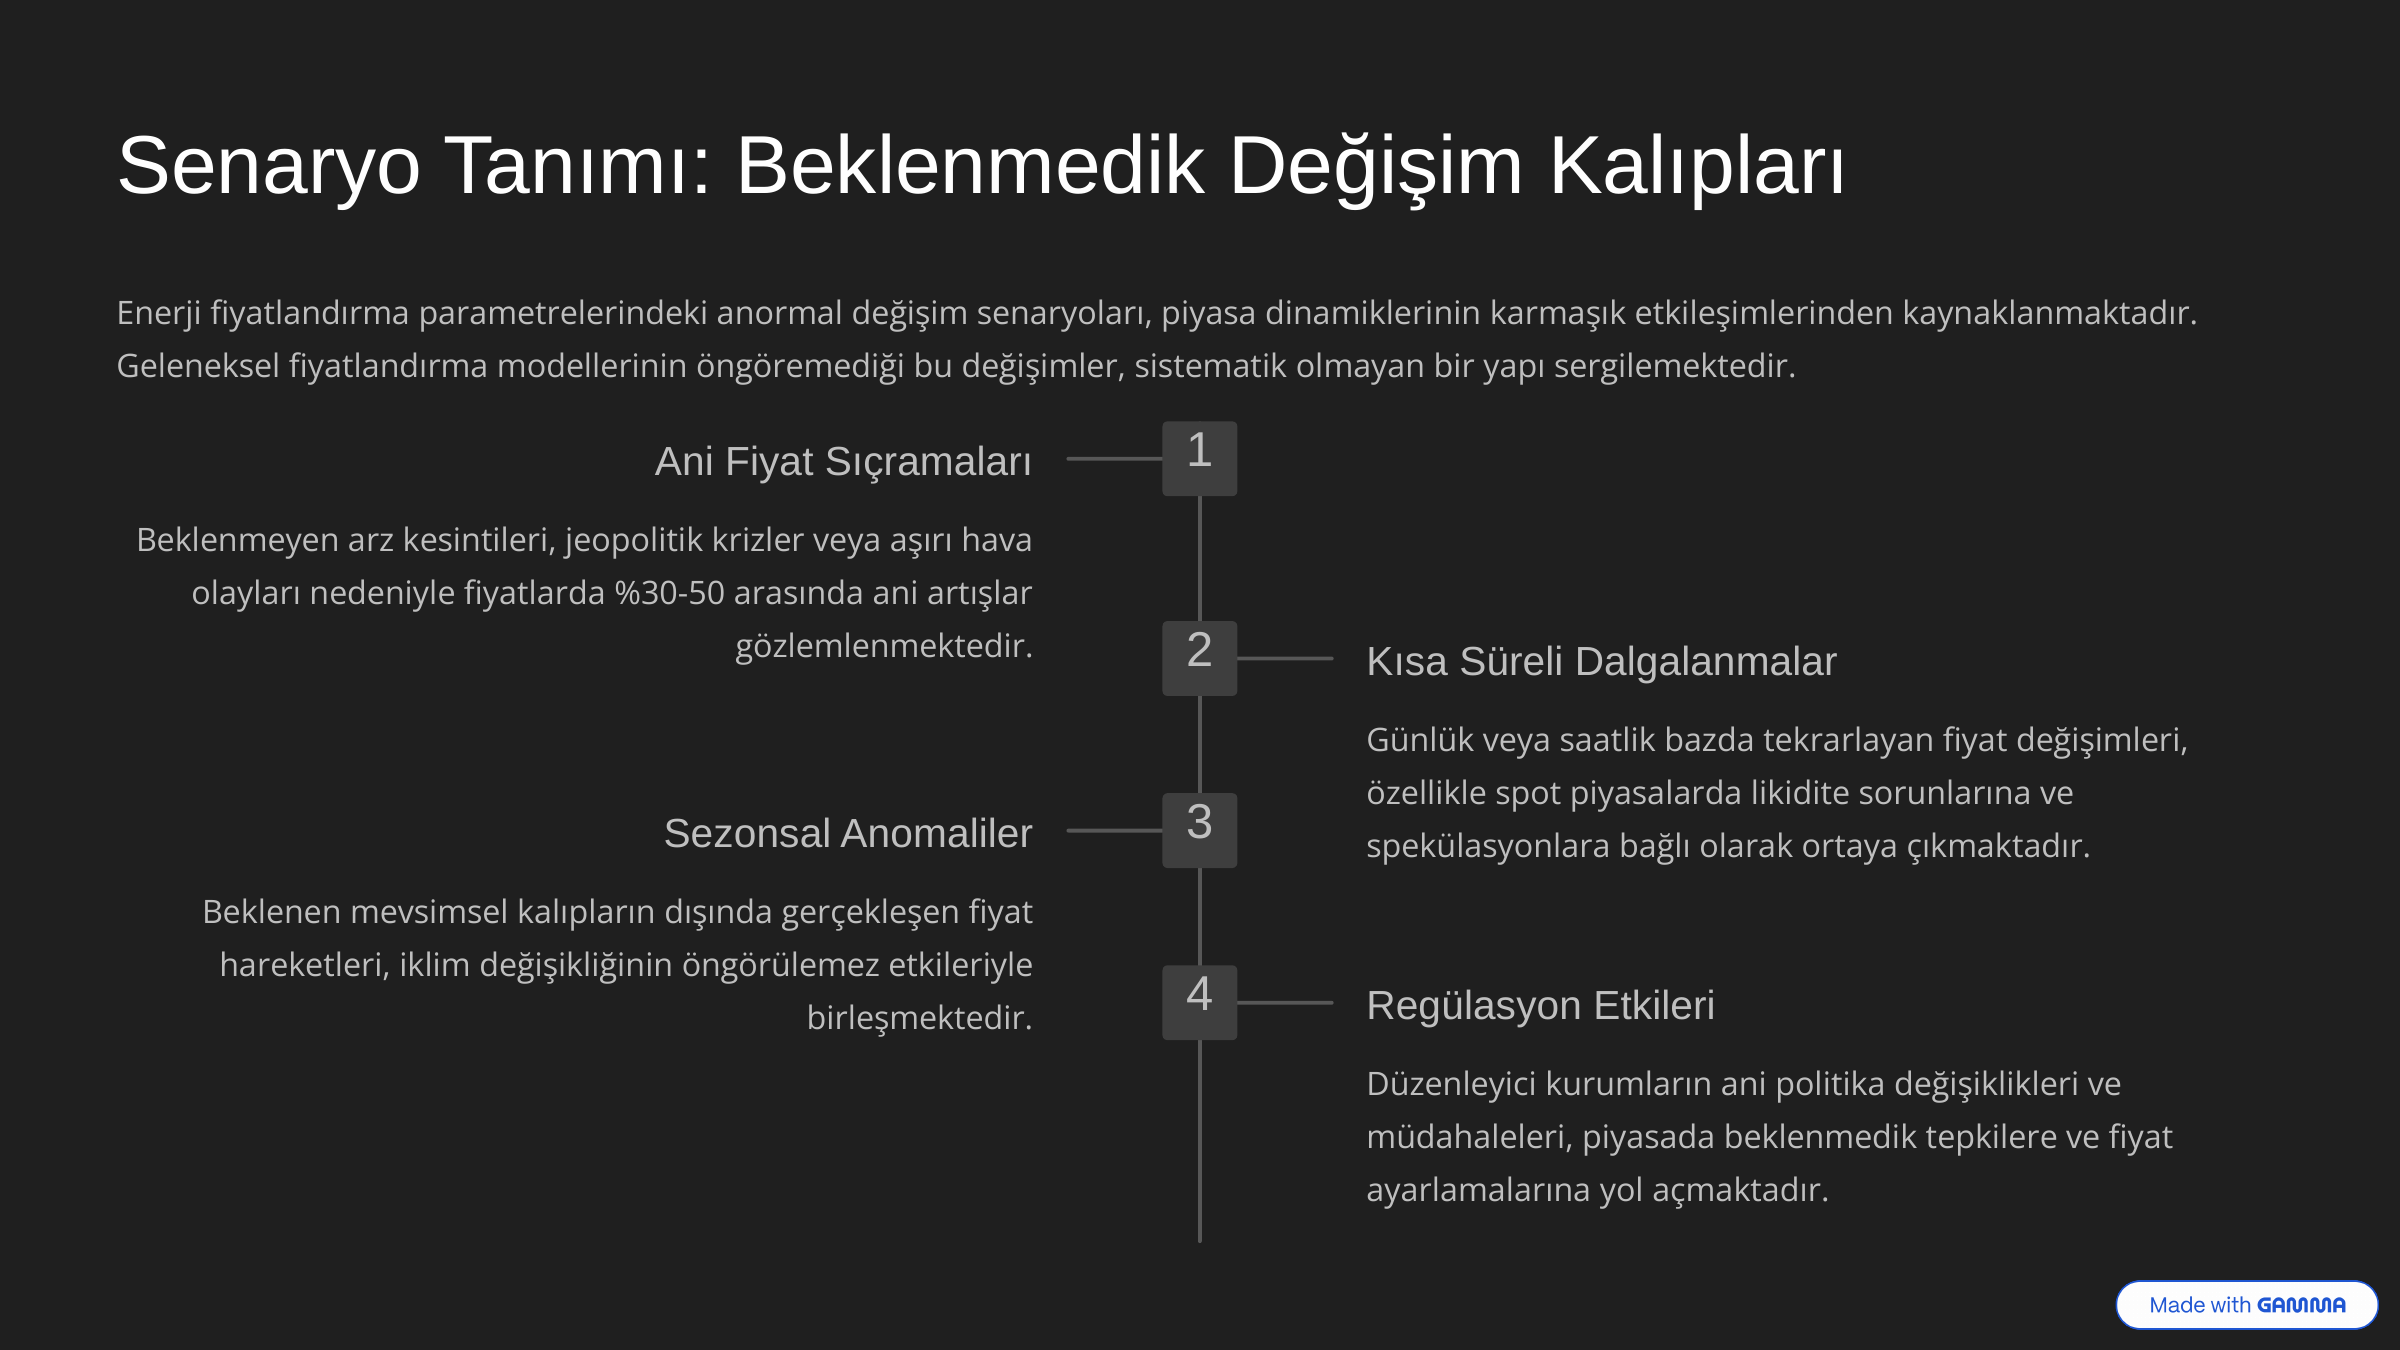

Senaryo Tanımı: Beklenmedik Değişim Kalıpları
Enerji fiyatlandırma parametrelerindeki anormal değişim senaryoları, piyasa dinamiklerinin karmaşık etkileşimlerinden kaynaklanmaktadır. Geleneksel fiyatlandırma modellerinin öngöremediği bu değişimler, sistematik olmayan bir yapı sergilemektedir.

1
Ani Fiyat Sıçramaları

Beklenmeyen arz kesintileri, jeopolitik krizler veya aşırı hava olayları nedeniyle fiyatlarda %30-50 arasında ani artışlar gözlemlenmektedir.

2
Kısa Süreli Dalgalanmalar

Günlük veya saatlik bazda tekrarlayan fiyat değişimleri, özellikle spot piyasalarda likidite sorunlarına ve spekülasyonlara bağlı olarak ortaya çıkmaktadır.

3
Sezonsal Anomaliler

Beklenen mevsimsel kalıpların dışında gerçekleşen fiyat hareketleri, iklim değişikliğinin öngörülemez etkileriyle birleşmektedir.

4
Regülasyon Etkileri

Düzenleyici kurumların ani politika değişiklikleri ve müdahaleleri, piyasada beklenmedik tepkilere ve fiyat ayarlamalarına yol açmaktadır.